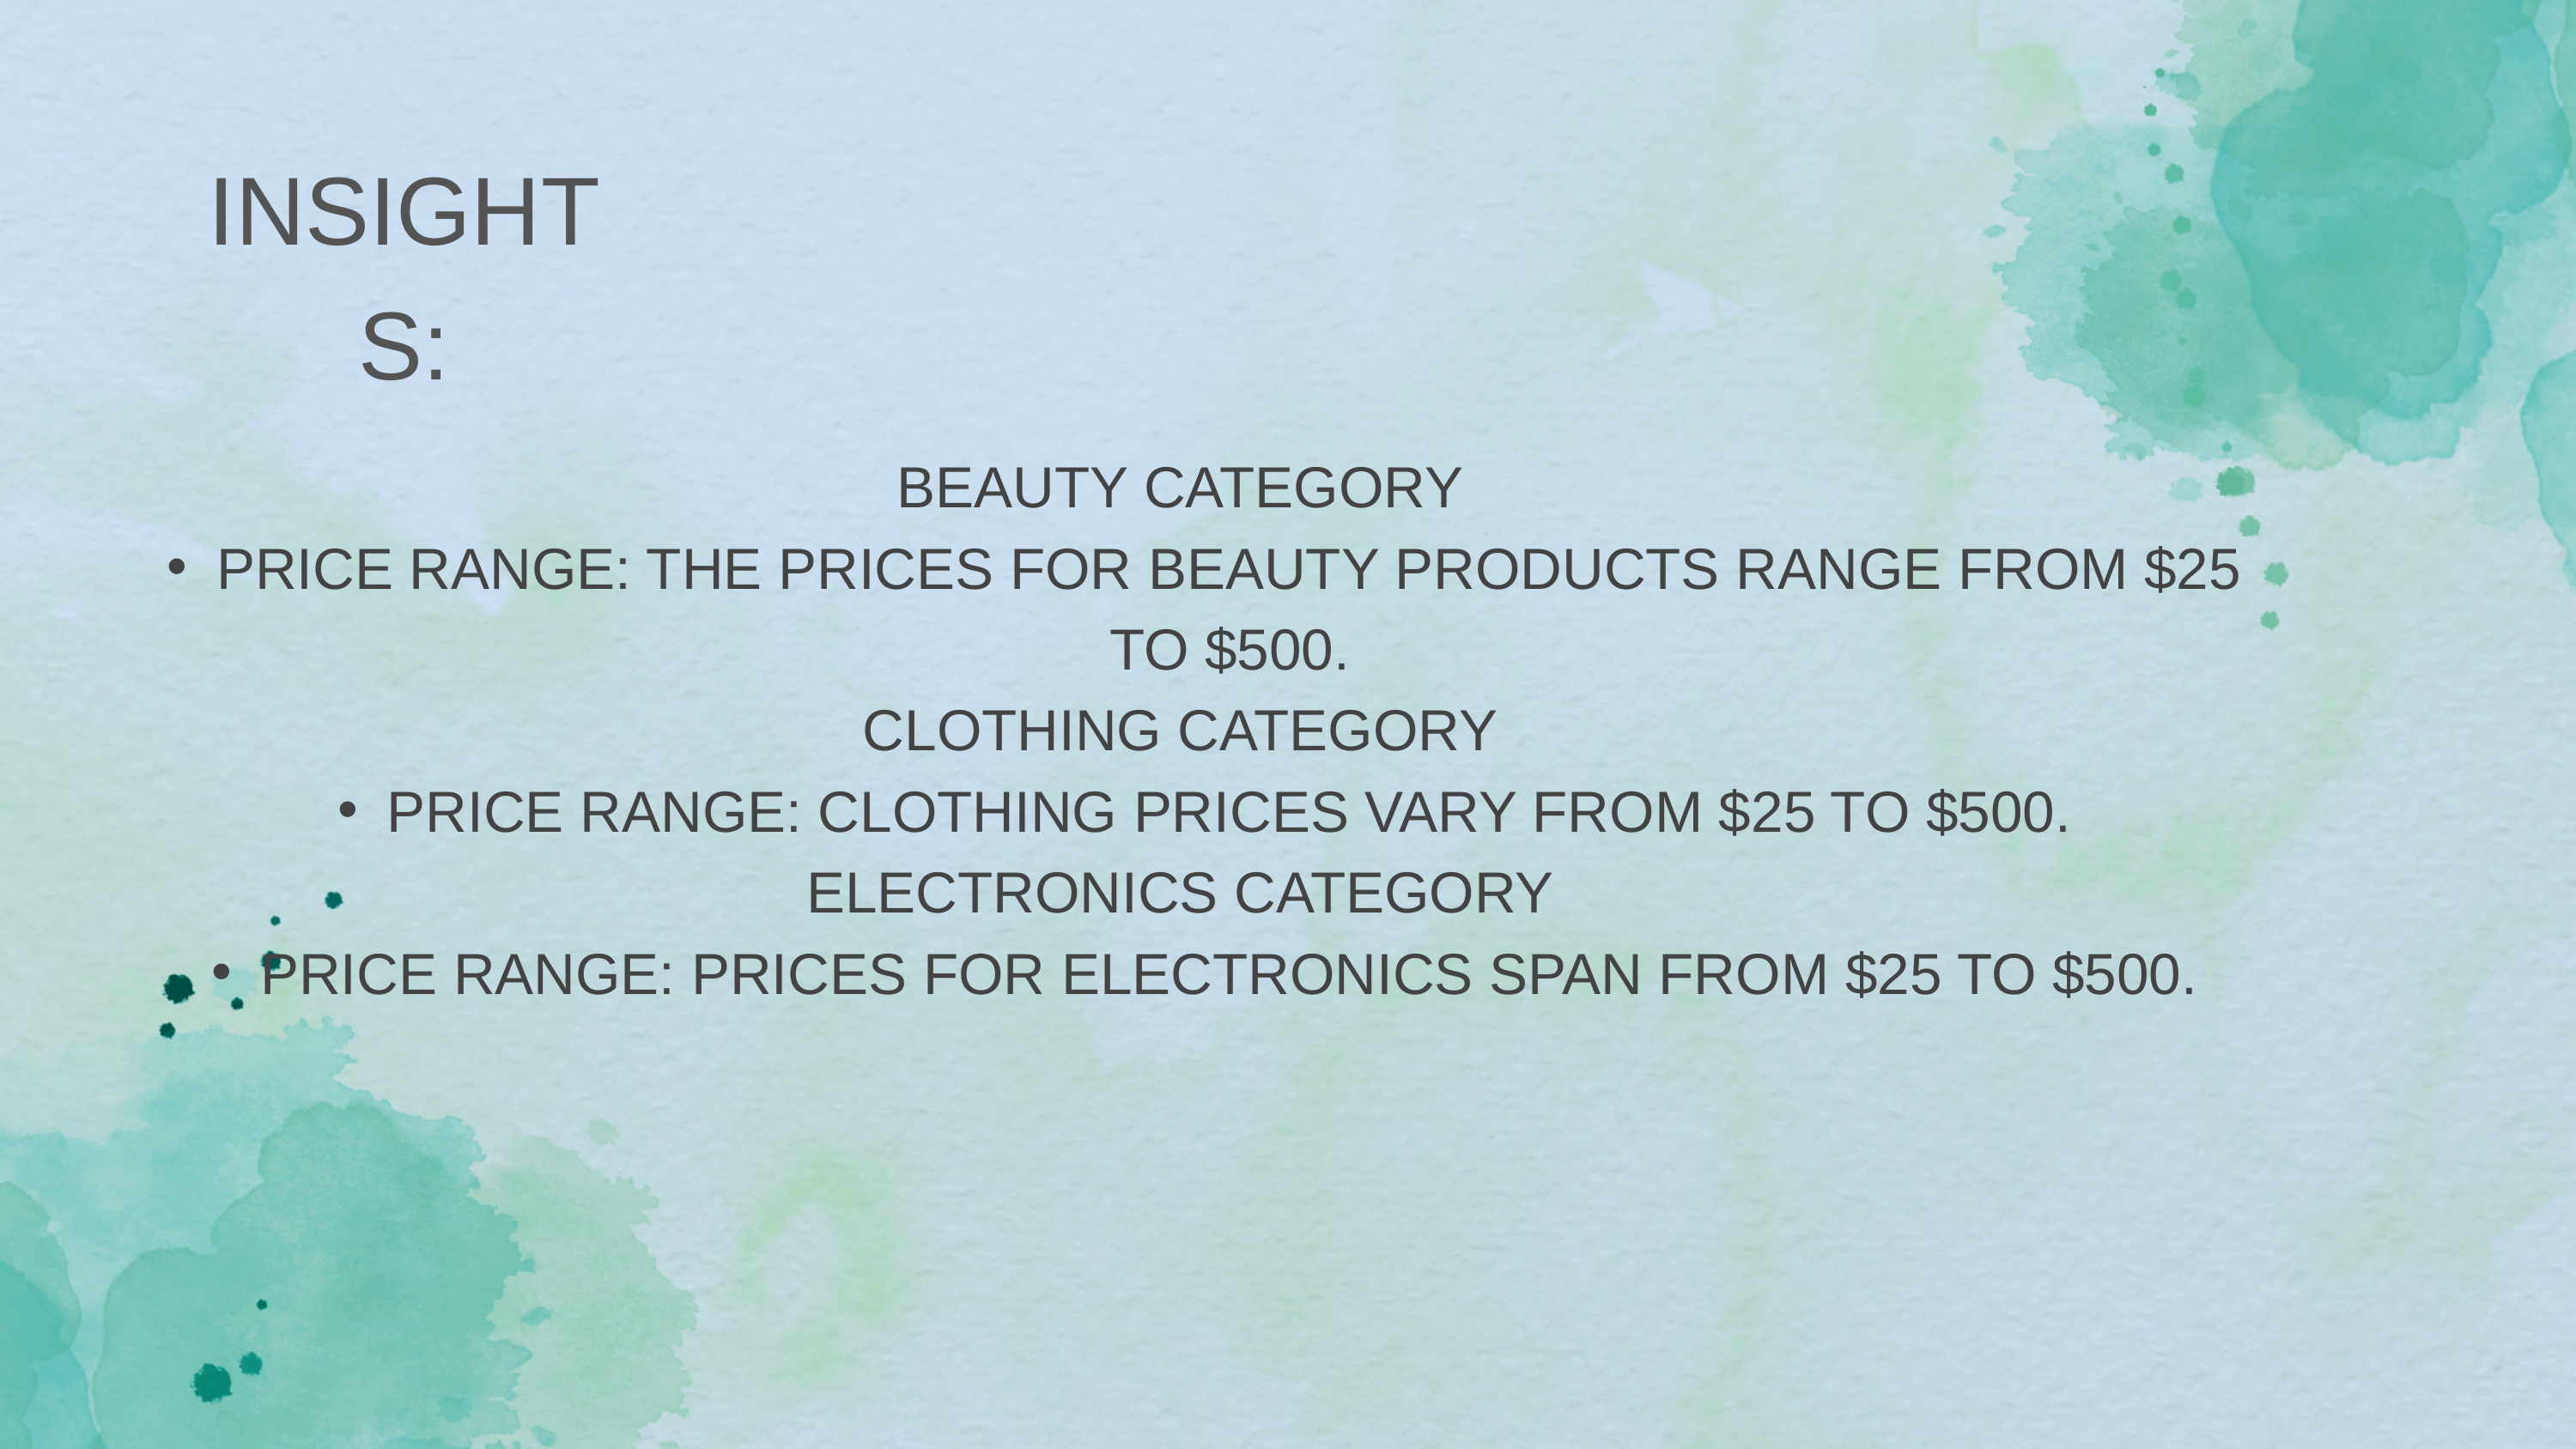

INSIGHTS:
BEAUTY CATEGORY
PRICE RANGE: THE PRICES FOR BEAUTY PRODUCTS RANGE FROM $25 TO $500.
CLOTHING CATEGORY
PRICE RANGE: CLOTHING PRICES VARY FROM $25 TO $500.
ELECTRONICS CATEGORY
PRICE RANGE: PRICES FOR ELECTRONICS SPAN FROM $25 TO $500.